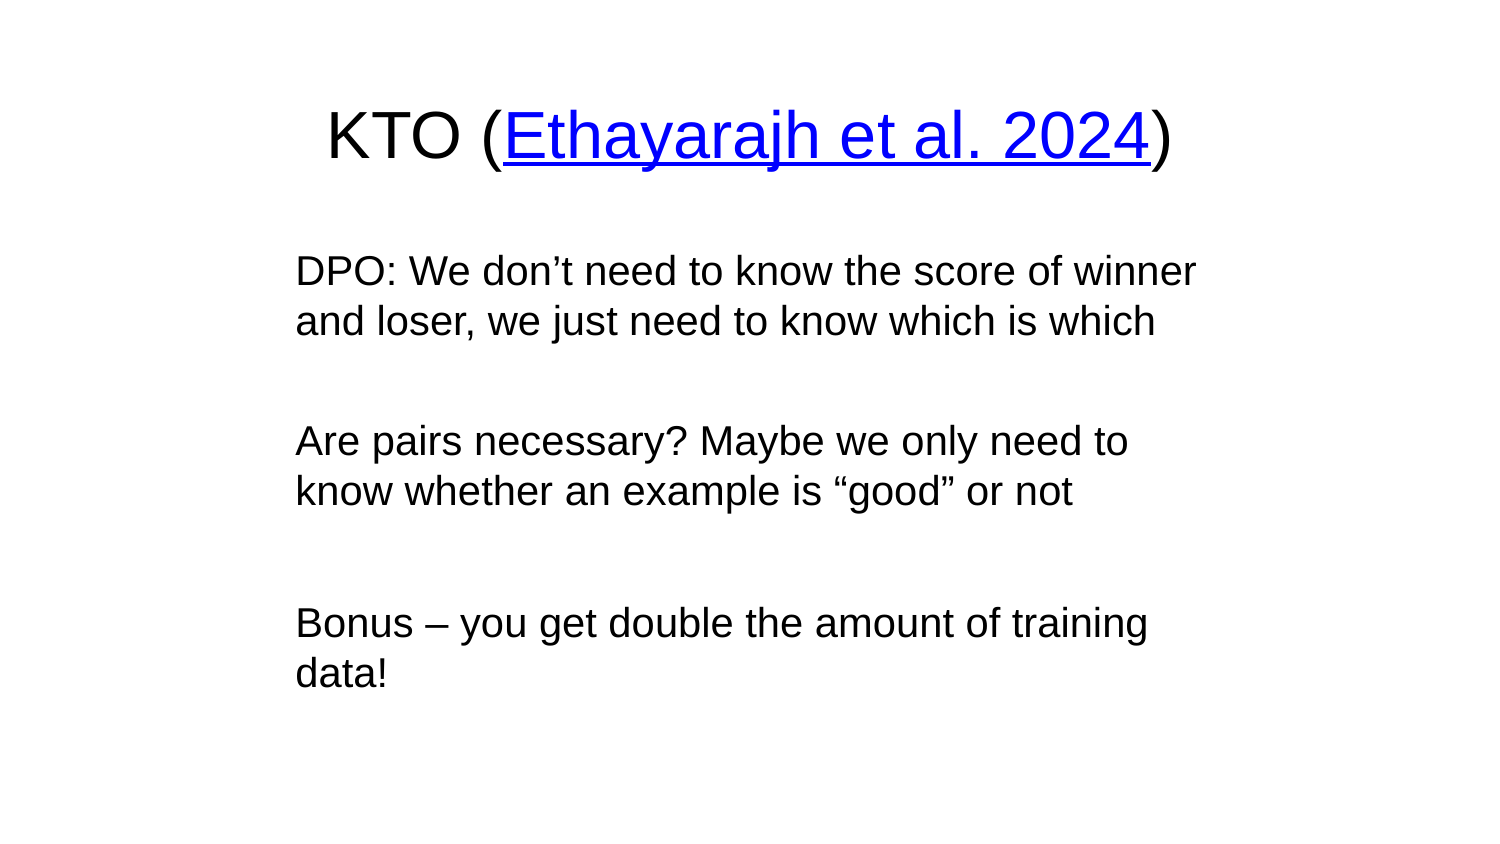

# KTO (Ethayarajh et al. 2024)
DPO: We don’t need to know the score of winner and loser, we just need to know which is which
Are pairs necessary? Maybe we only need to know whether an example is “good” or not
Bonus – you get double the amount of training data!